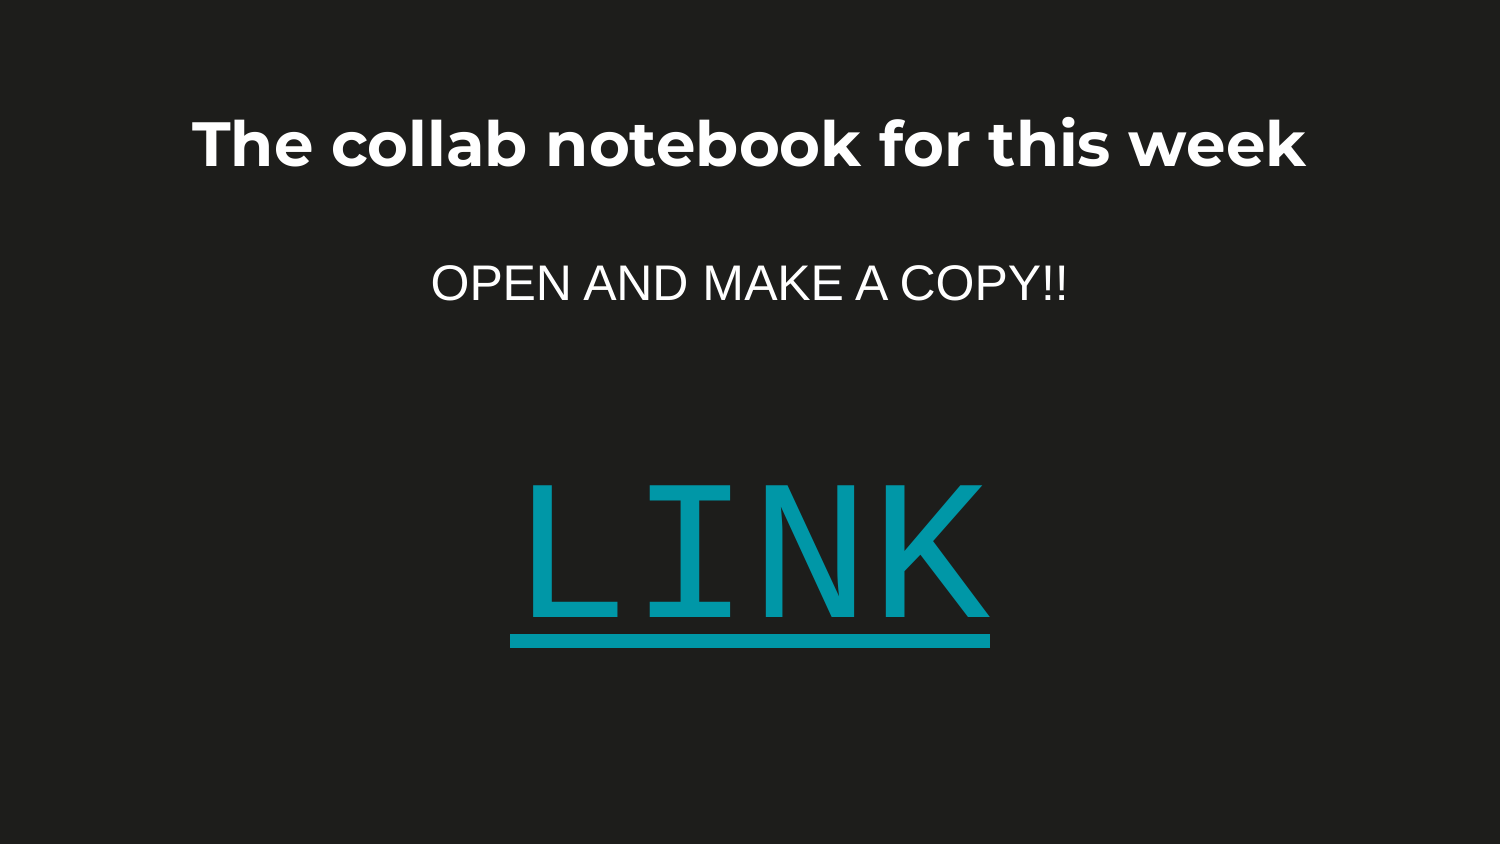

# The collab notebook for this week
OPEN AND MAKE A COPY!!

LINK